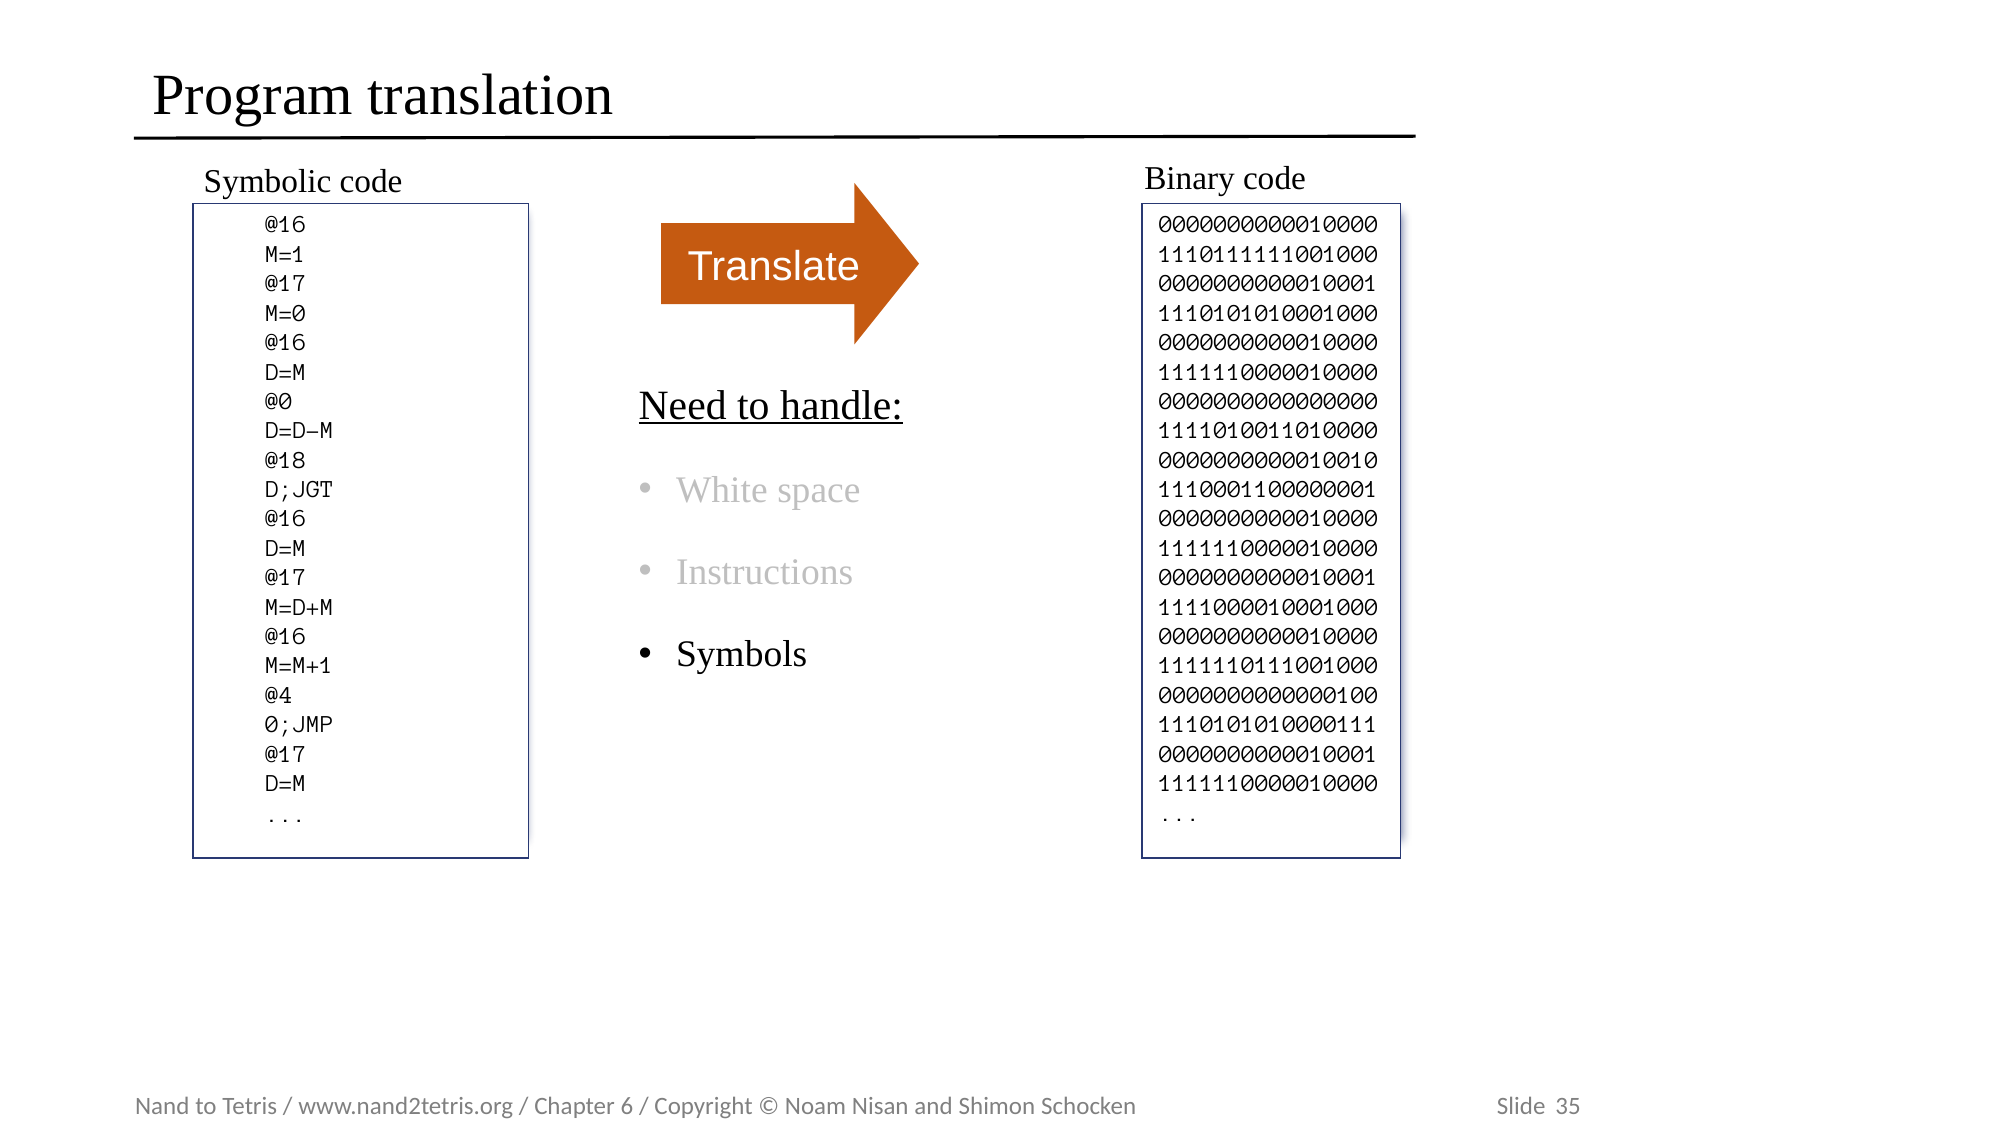

# Program translation
Binary code
Symbolic code
Translate
0000000000010000
1110111111001000
0000000000010001
1110101010001000
0000000000010000
1111110000010000
0000000000000000
1111010011010000
0000000000010010
1110001100000001
0000000000010000
1111110000010000
0000000000010001
1111000010001000
0000000000010000
1111110111001000
0000000000000100
1110101010000111
0000000000010001
1111110000010000
...
    @16
    M=1
    @17
    M=0
    @16
    D=M
    @0
    D=D-M
    @18
    D;JGT
    @16
    D=M
    @17
    M=D+M
    @16
    M=M+1
    @4
    0;JMP
    @17
    D=M
    ...
Need to handle:
White space
Instructions
Symbols

no symbols